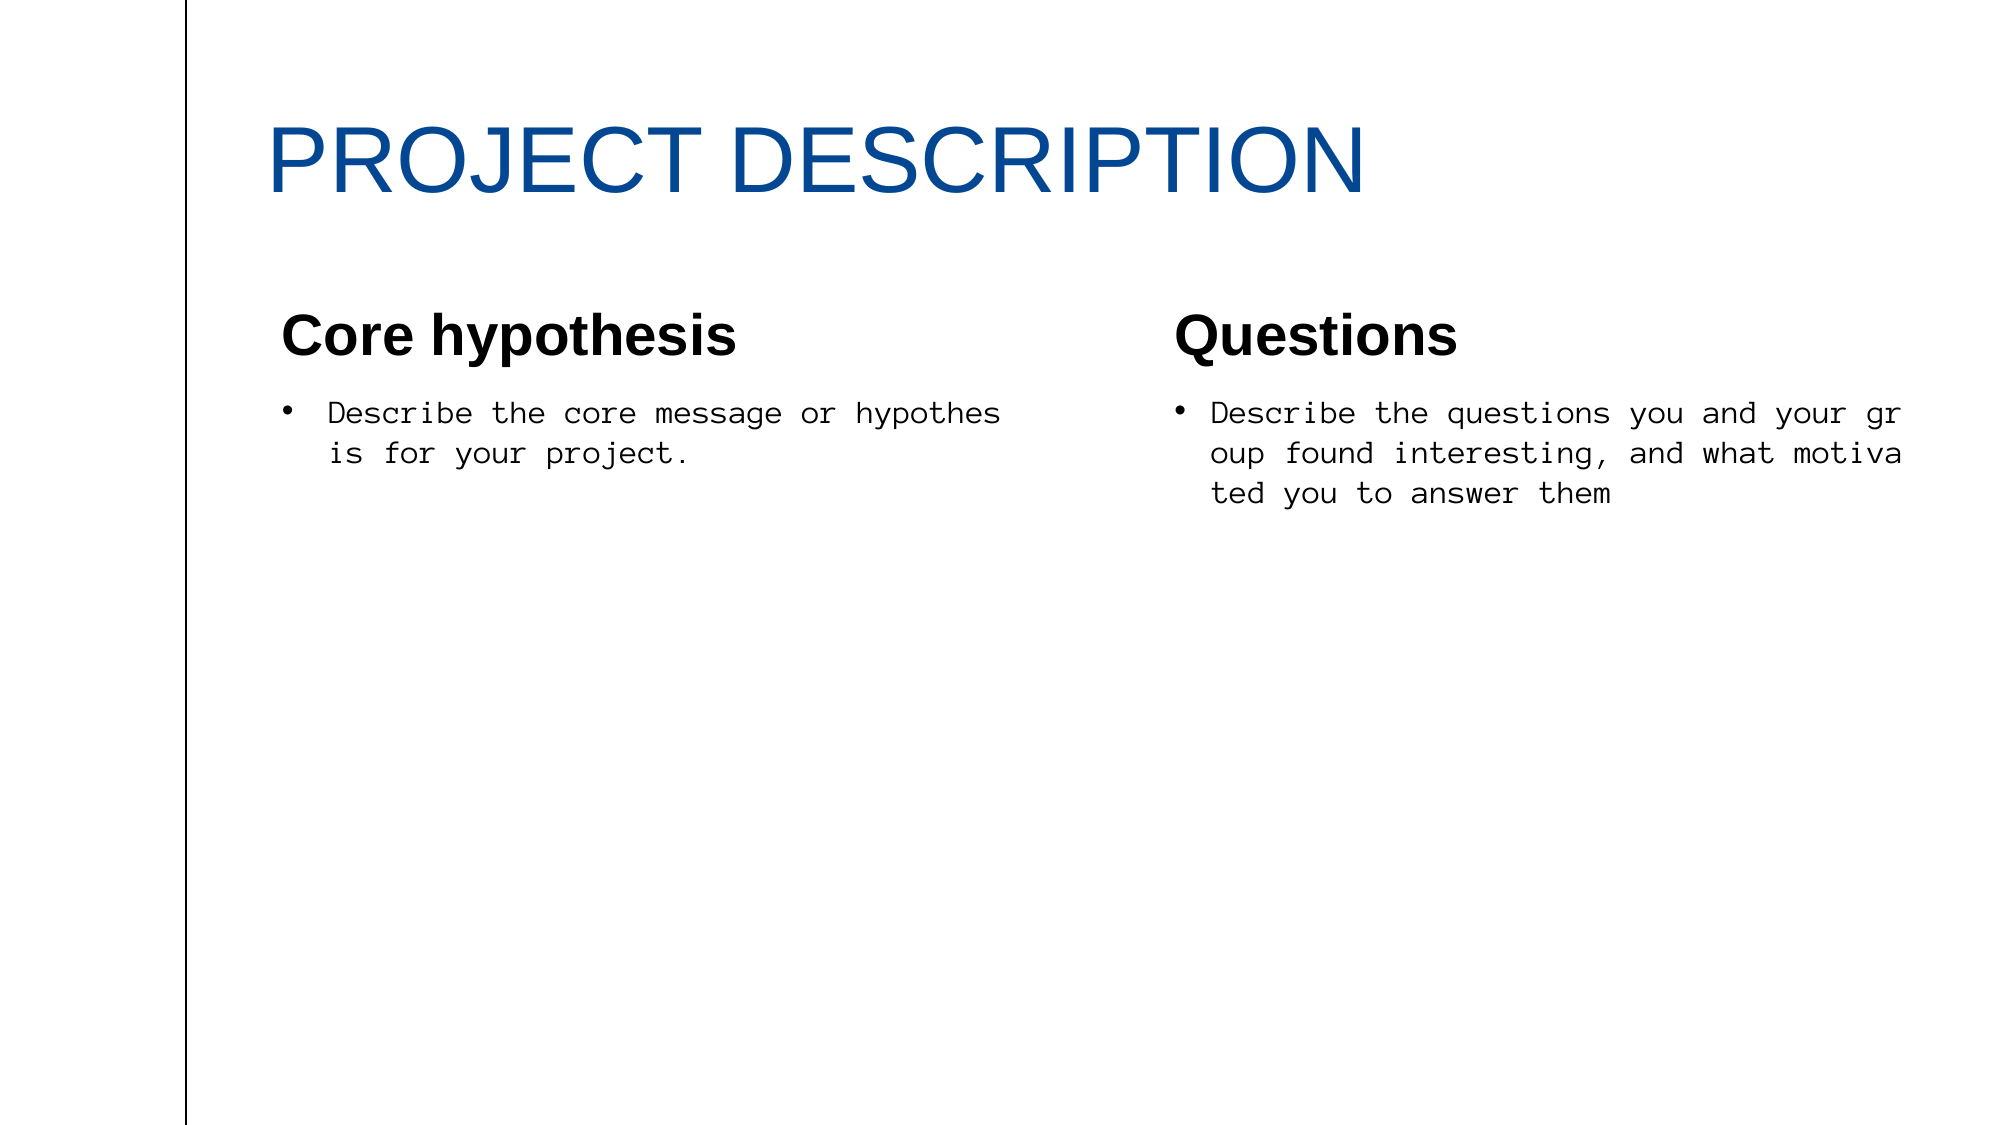

# project description
Core hypothesis
Questions
Describe the core message or hypothesis for your project.
Describe the questions you and your group found interesting, and what motivated you to answer them